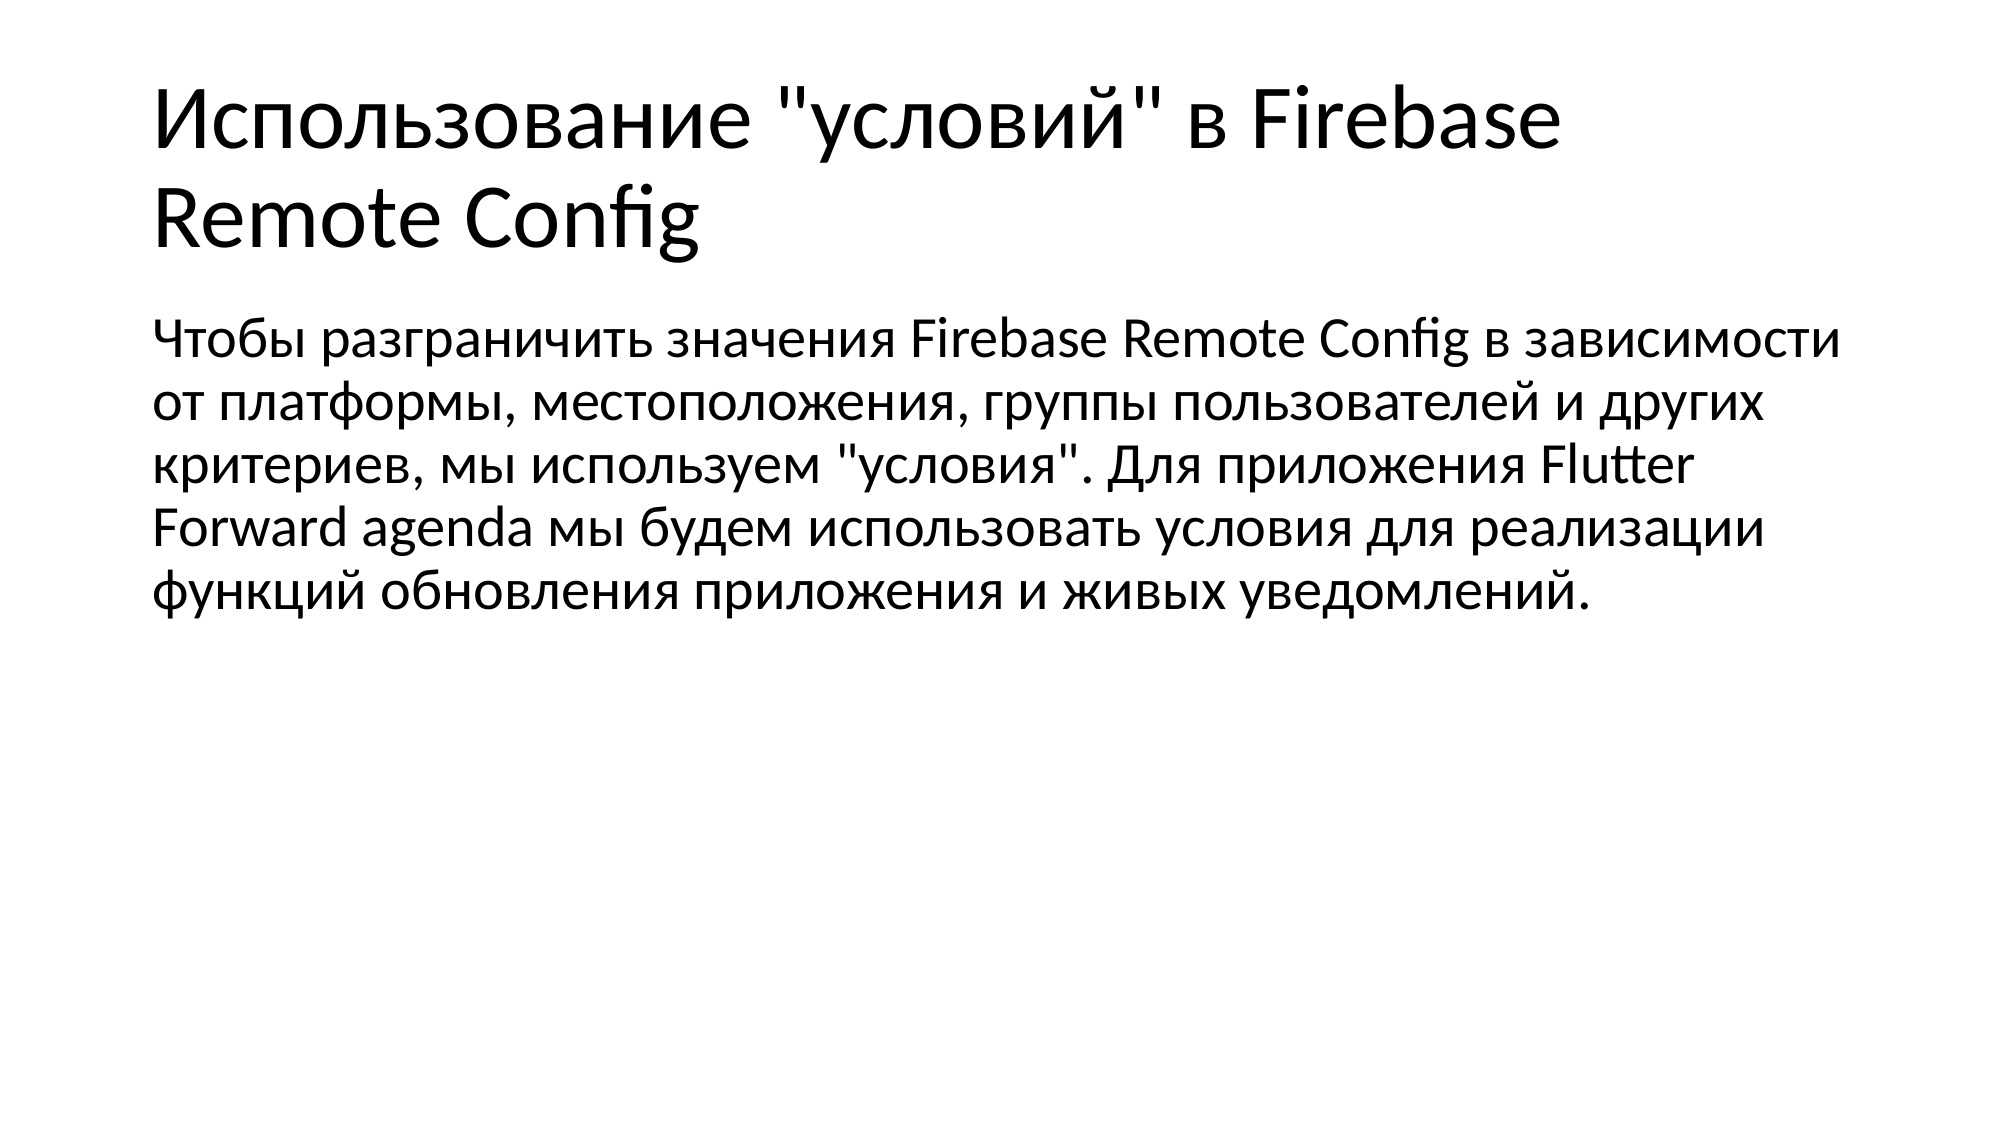

# Использование "условий" в Firebase Remote Config
Чтобы разграничить значения Firebase Remote Config в зависимости от платформы, местоположения, группы пользователей и других критериев, мы используем "условия". Для приложения Flutter Forward agenda мы будем использовать условия для реализации функций обновления приложения и живых уведомлений.